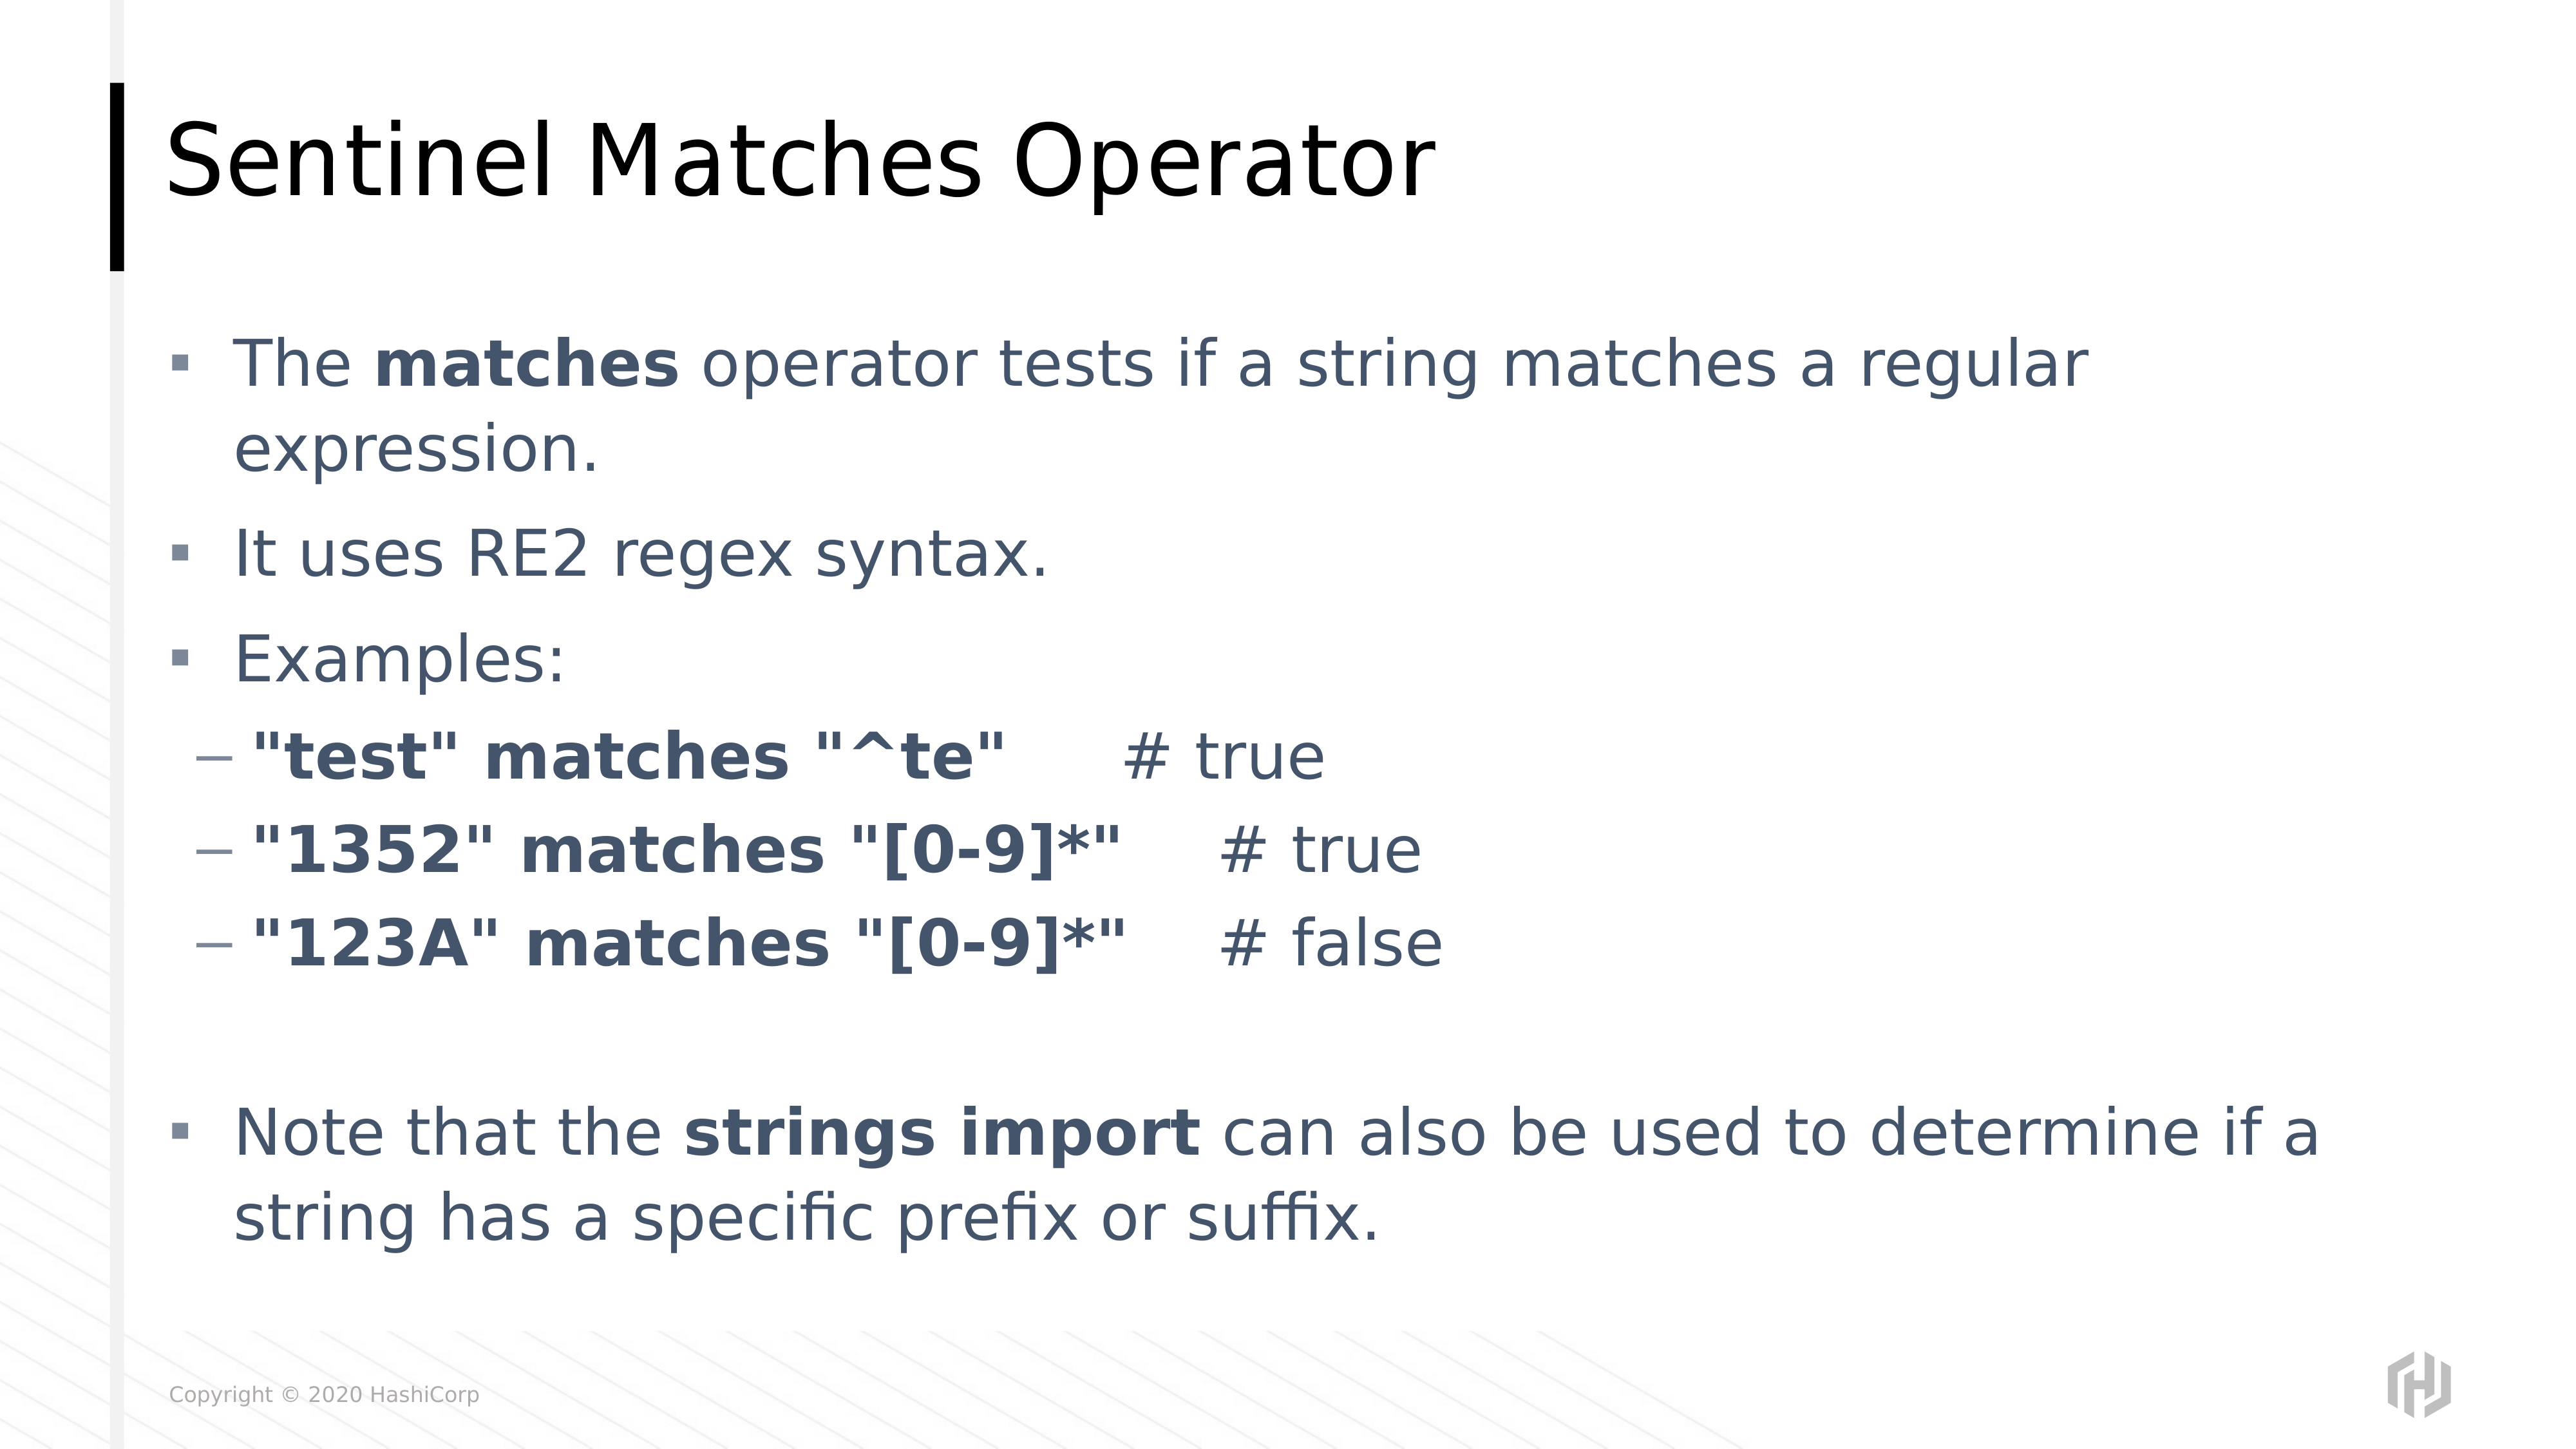

# Sentinel Matches Operator
The matches operator tests if a string matches a regular expression.
It uses RE2 regex syntax.
Examples:
"test" matches "^te"		# true
"1352" matches "[0-9]*"	# true
"123A" matches "[0-9]*"	# false

Note that the strings import can also be used to determine if a string has a specific prefix or suffix.